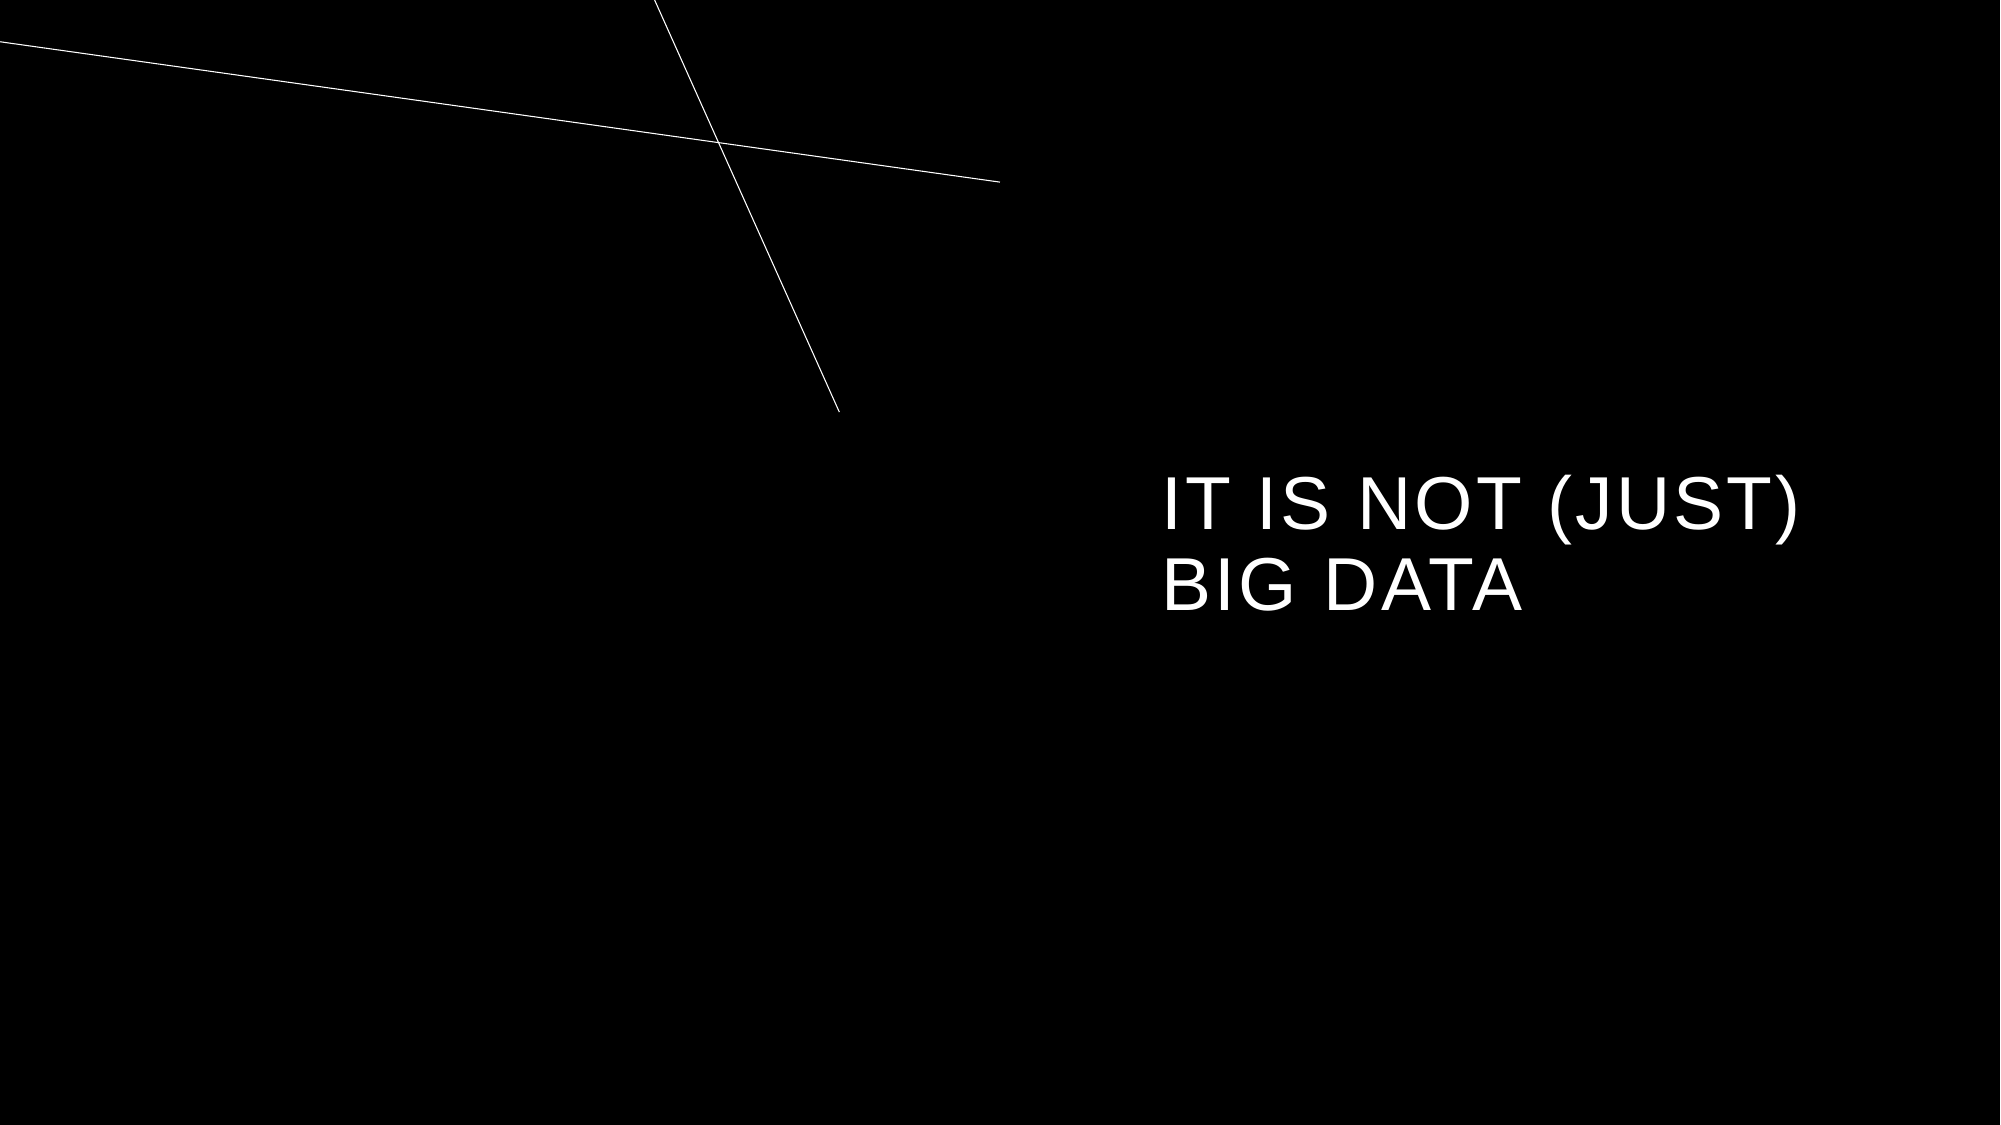

# It is not (just) big data